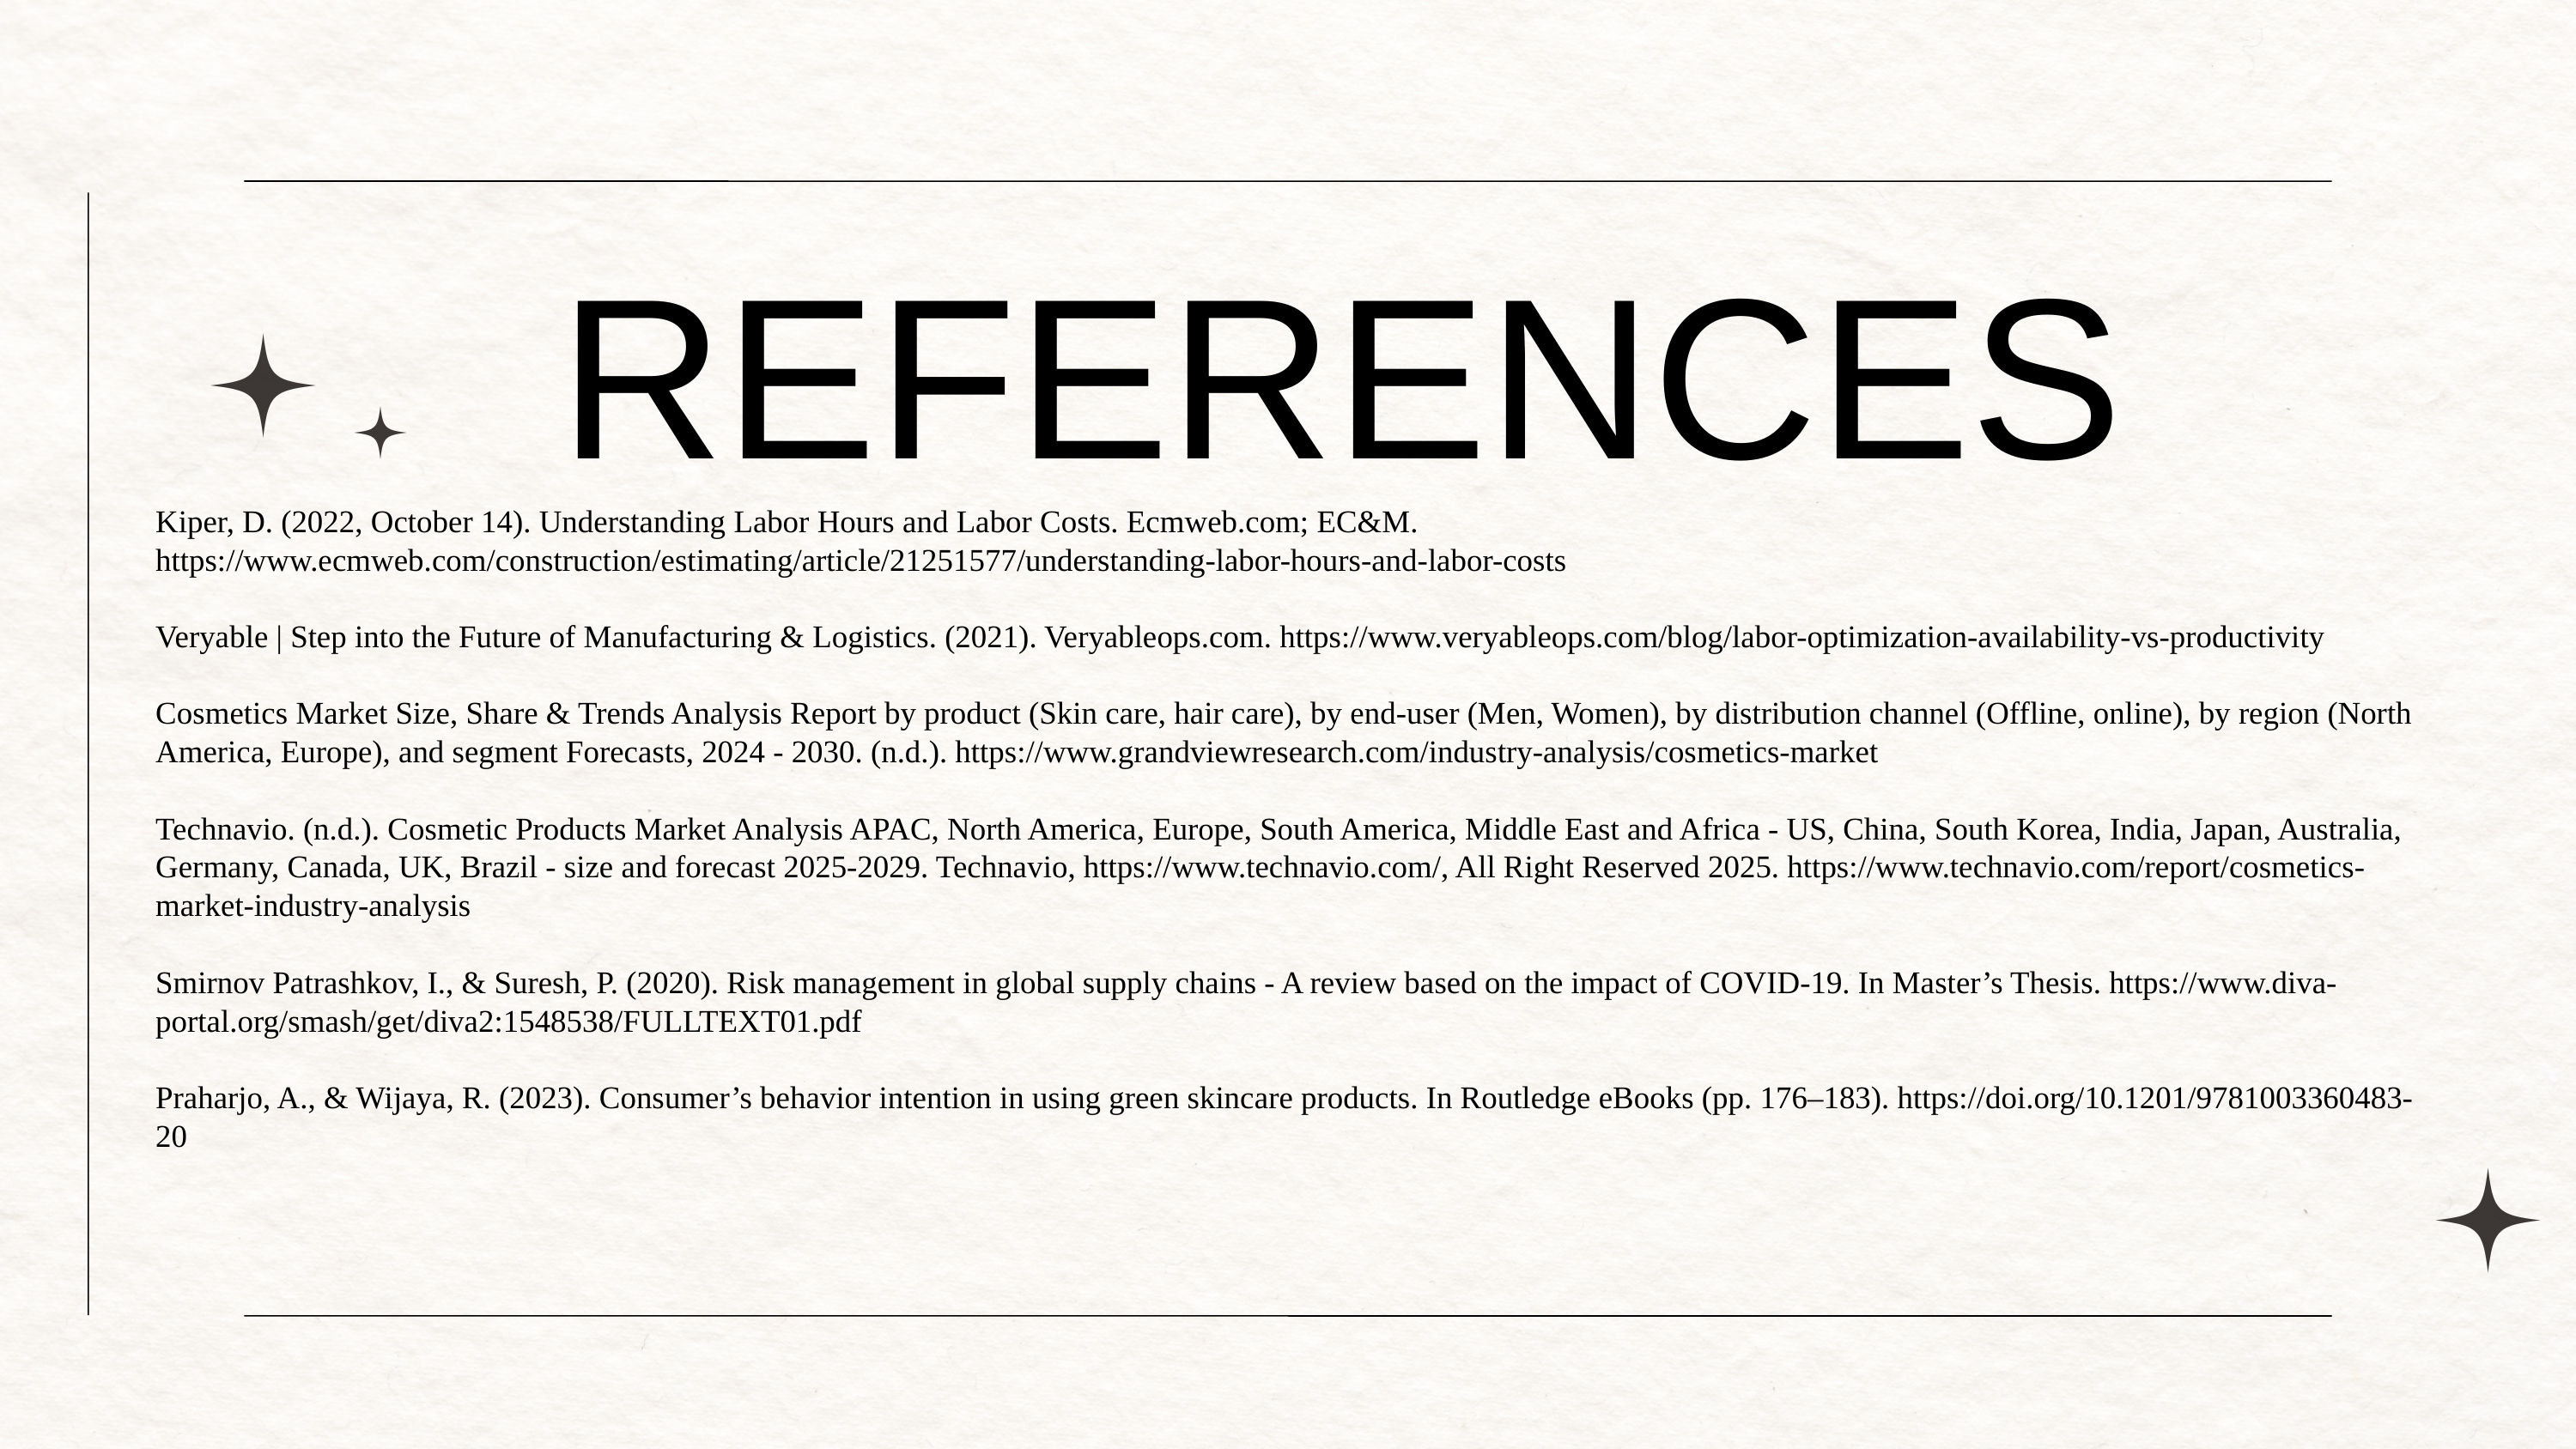

REFERENCES

Kiper, D. (2022, October 14). Understanding Labor Hours and Labor Costs. Ecmweb.com; EC&M. https://www.ecmweb.com/construction/estimating/article/21251577/understanding-labor-hours-and-labor-costs

Veryable | Step into the Future of Manufacturing & Logistics. (2021). Veryableops.com. https://www.veryableops.com/blog/labor-optimization-availability-vs-productivity

Cosmetics Market Size, Share & Trends Analysis Report by product (Skin care, hair care), by end-user (Men, Women), by distribution channel (Offline, online), by region (North America, Europe), and segment Forecasts, 2024 - 2030. (n.d.). https://www.grandviewresearch.com/industry-analysis/cosmetics-market

Technavio. (n.d.). Cosmetic Products Market Analysis APAC, North America, Europe, South America, Middle East and Africa - US, China, South Korea, India, Japan, Australia, Germany, Canada, UK, Brazil - size and forecast 2025-2029. Technavio, https://www.technavio.com/, All Right Reserved 2025. https://www.technavio.com/report/cosmetics-market-industry-analysis

Smirnov Patrashkov, I., & Suresh, P. (2020). Risk management in global supply chains - A review based on the impact of COVID-19. In Master’s Thesis. https://www.diva-portal.org/smash/get/diva2:1548538/FULLTEXT01.pdf

Praharjo, A., & Wijaya, R. (2023). Consumer’s behavior intention in using green skincare products. In Routledge eBooks (pp. 176–183). https://doi.org/10.1201/9781003360483-20

‌

‌